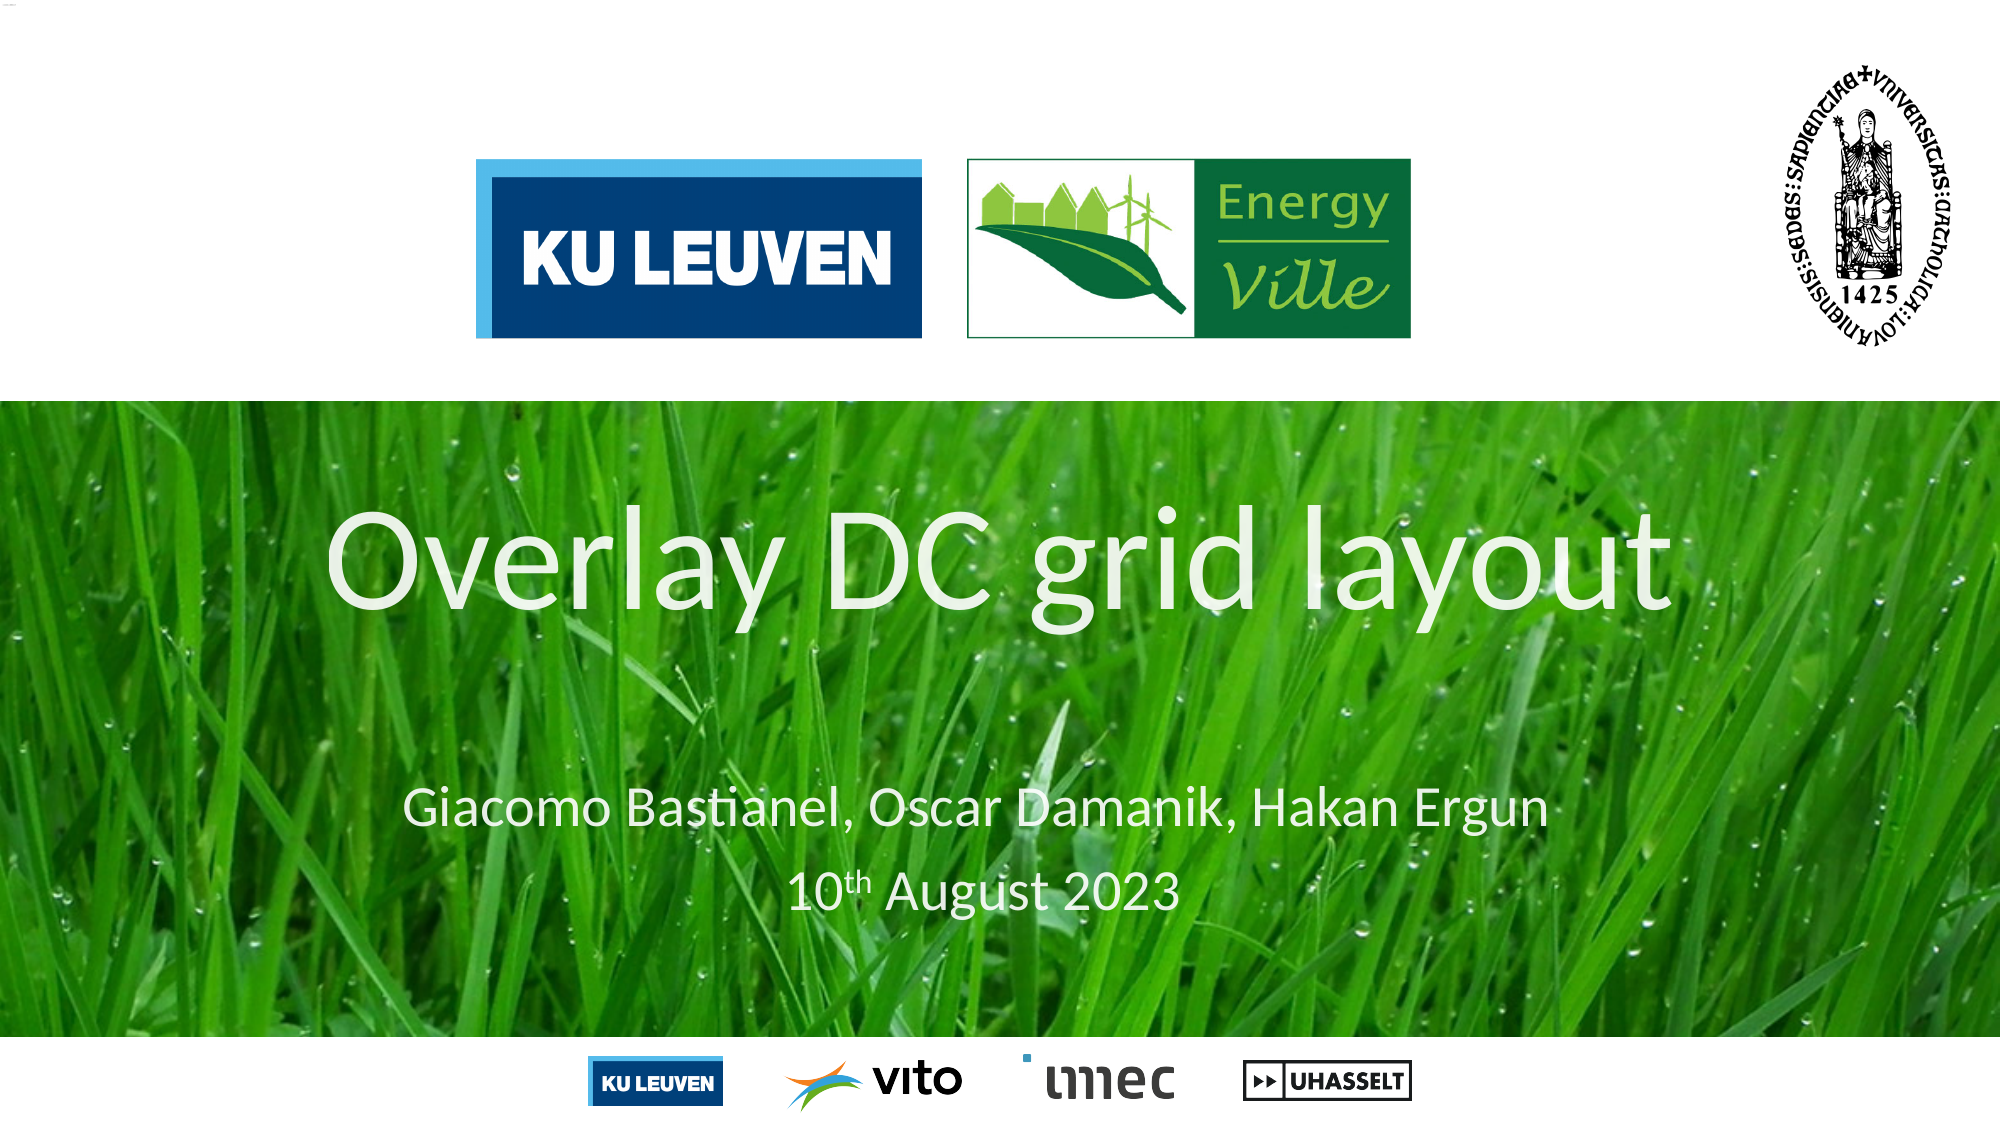

# Overlay DC grid layout
Giacomo Bastianel, Oscar Damanik, Hakan Ergun
 10th August 2023